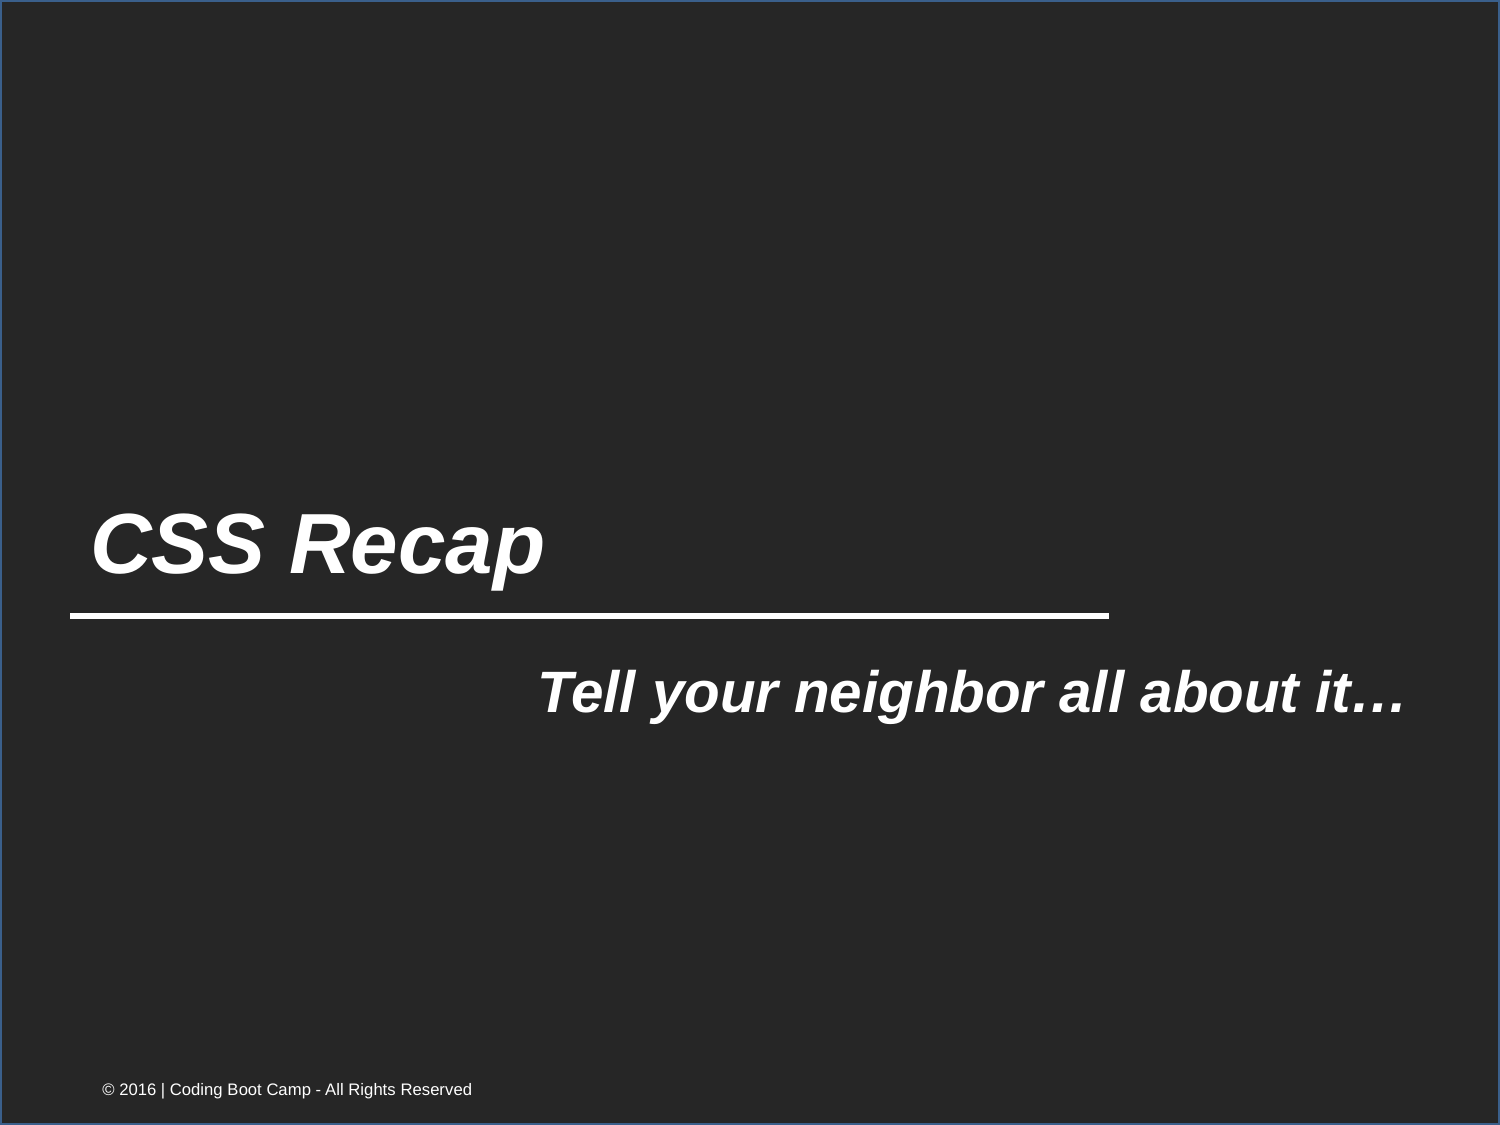

# CSS Recap
Tell your neighbor all about it…